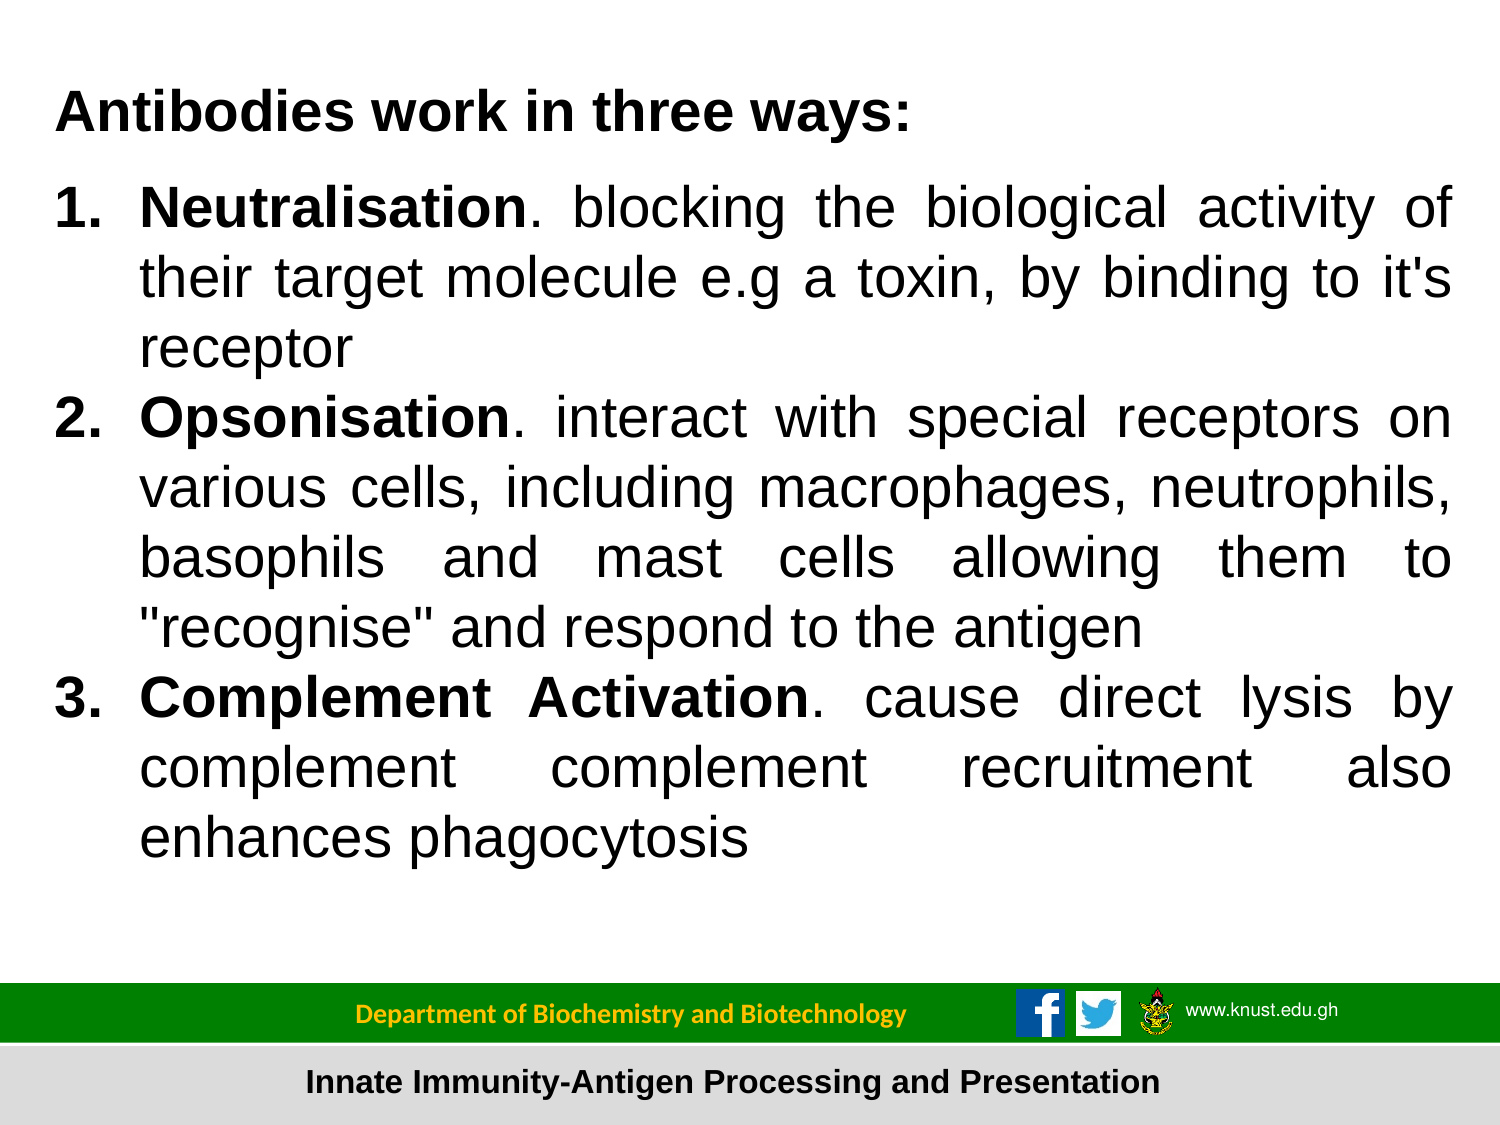

Antibodies work in three ways:

Neutralisation. blocking the biological activity of their target molecule e.g a toxin, by binding to it's receptor
Opsonisation. interact with special receptors on various cells, including macrophages, neutrophils, basophils and mast cells allowing them to "recognise" and respond to the antigen
Complement Activation. cause direct lysis by complement complement recruitment also enhances phagocytosis

22
Department of Biochemistry and Biotechnology
Innate Immunity-Antigen Processing and Presentation